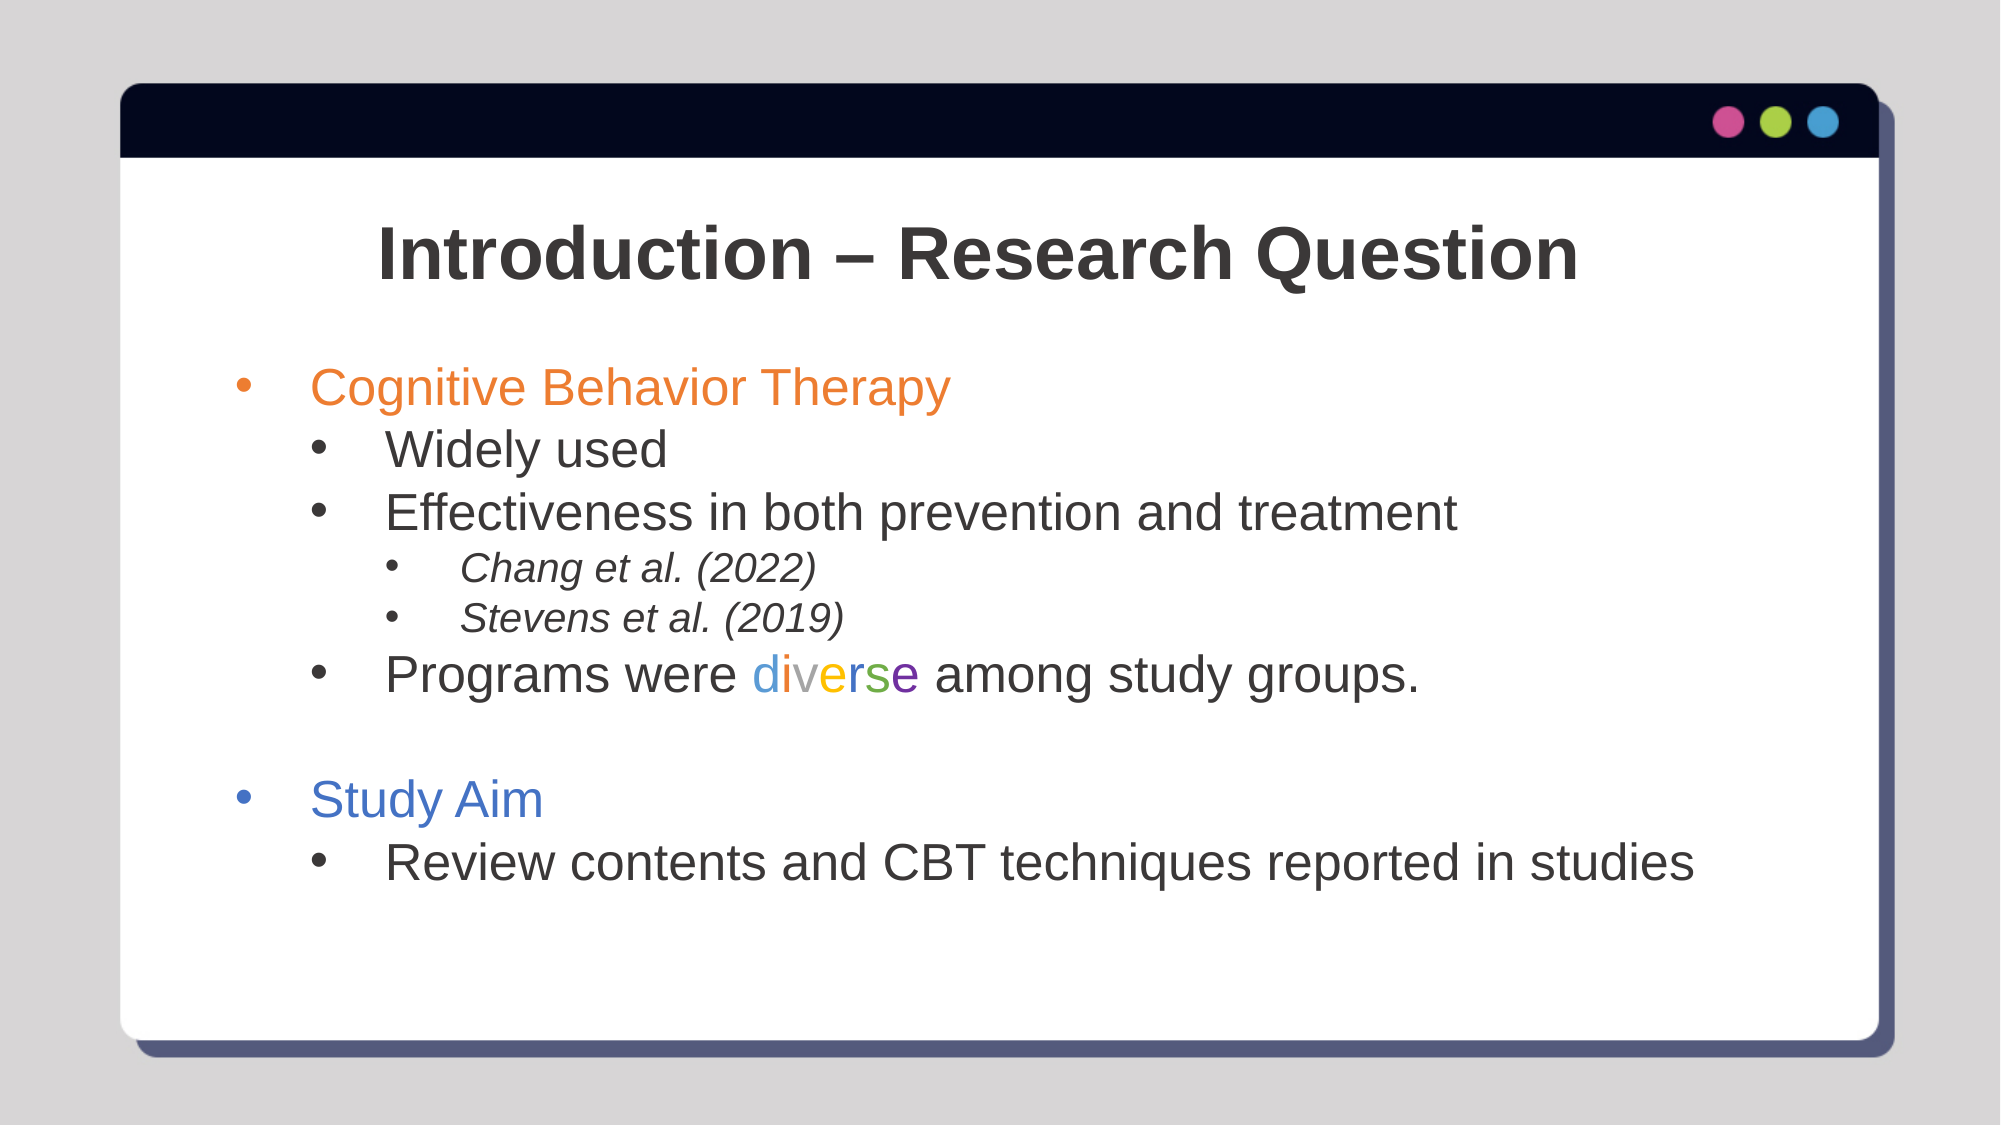

Introduction – Research Question
Cognitive Behavior Therapy
Widely used
Effectiveness in both prevention and treatment
Chang et al. (2022)
Stevens et al. (2019)
Programs were diverse among study groups.

Study Aim
Review contents and CBT techniques reported in studies